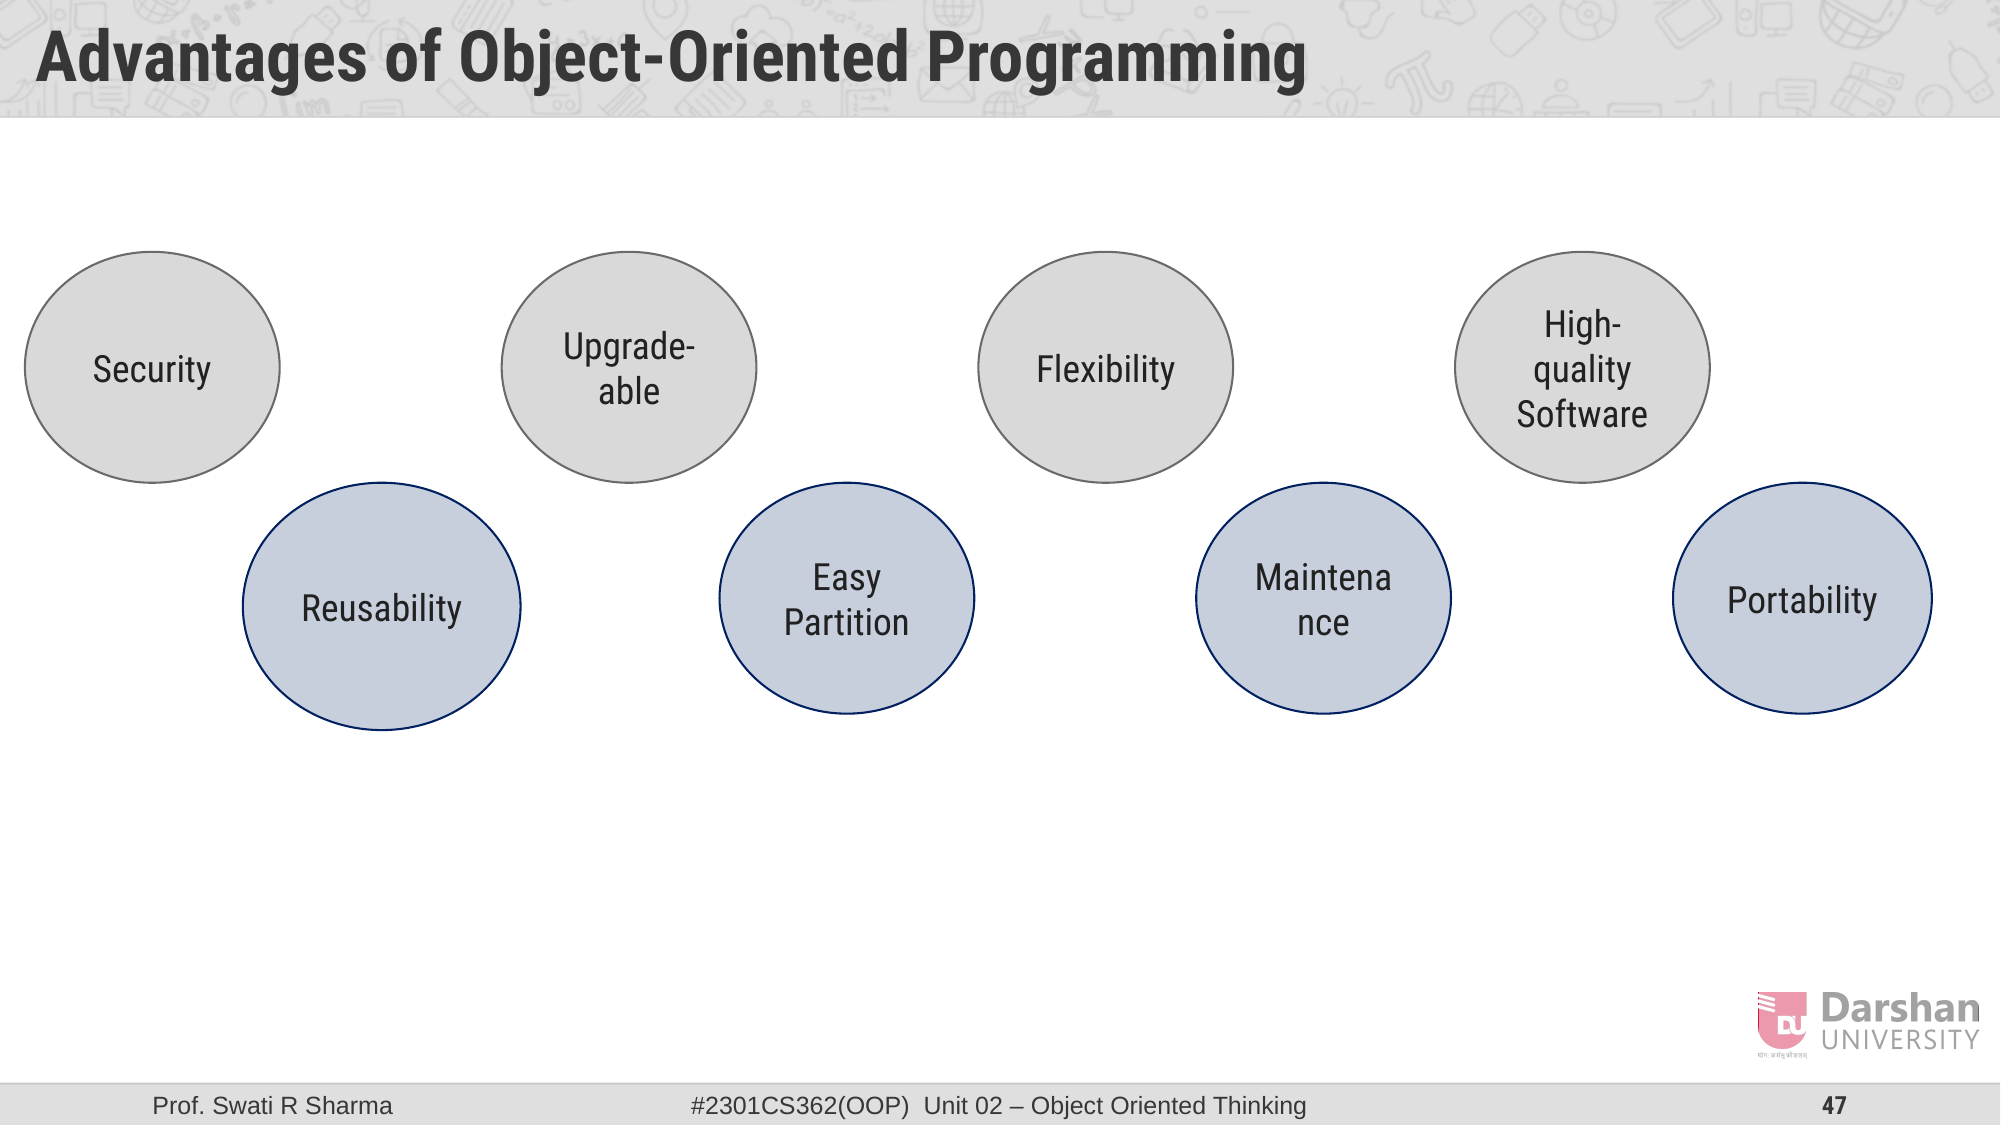

# Advantages of Object-Oriented Programming
Security
Upgrade-able
Flexibility
High-quality Software
Reusability
Easy Partition
Maintenance
Portability